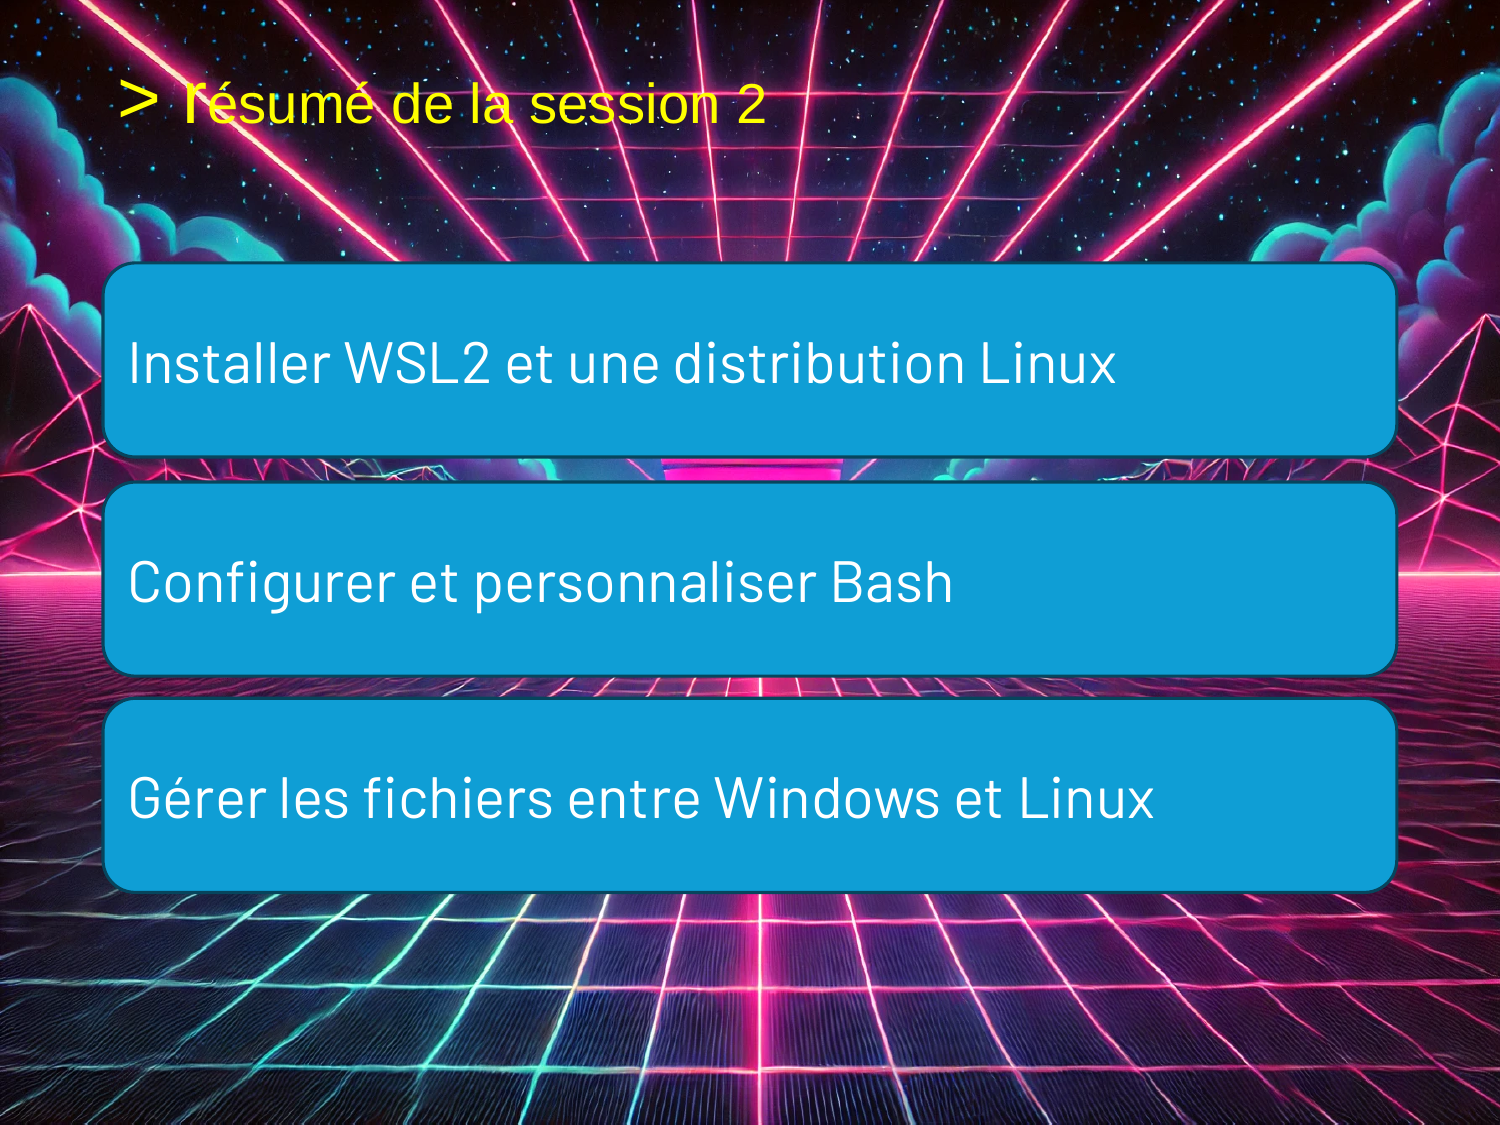

> résumé de la session 2
Installer WSL2 et une distribution Linux
Configurer et personnaliser Bash
Gérer les fichiers entre Windows et Linux